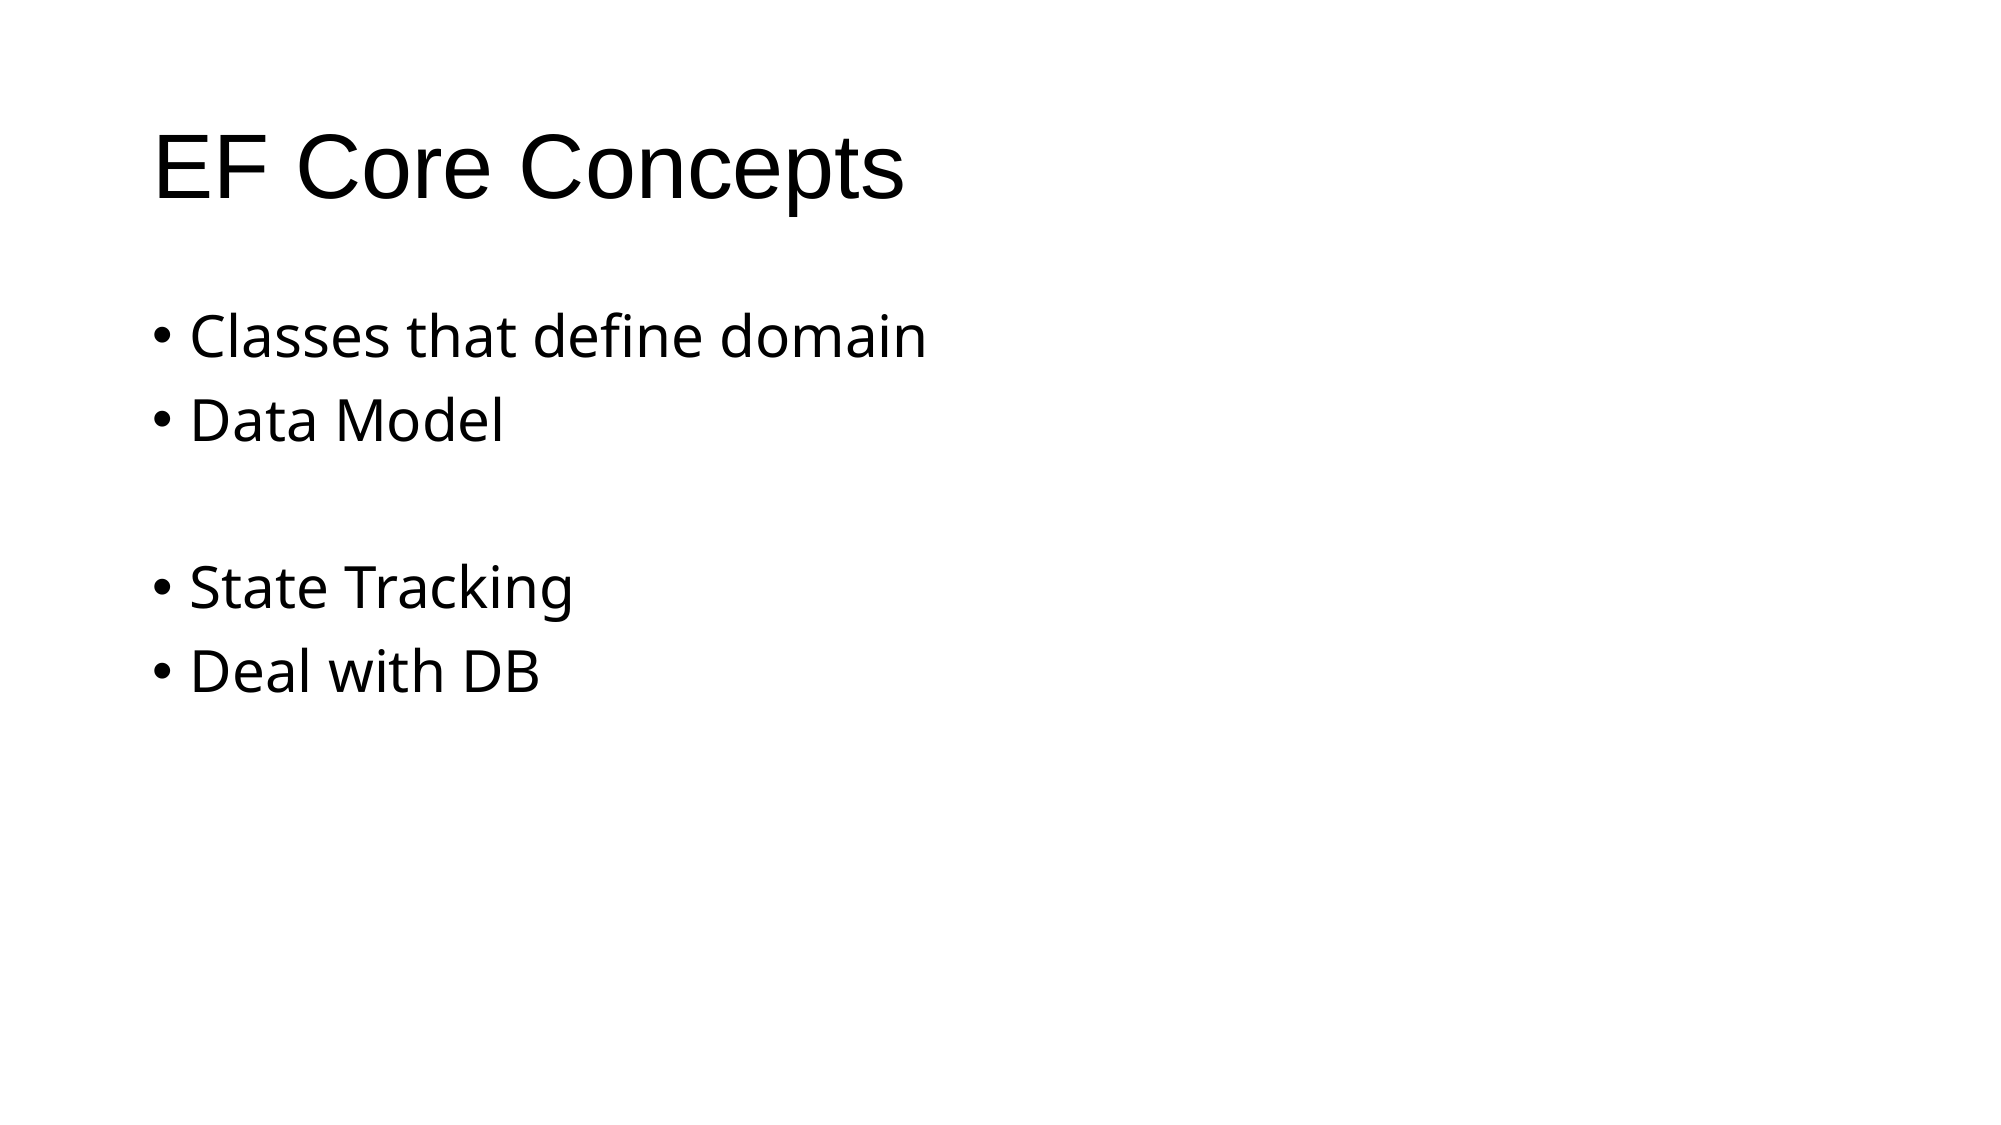

# EF Core Concepts
Classes that define domain
Data Model

State Tracking
Deal with DB